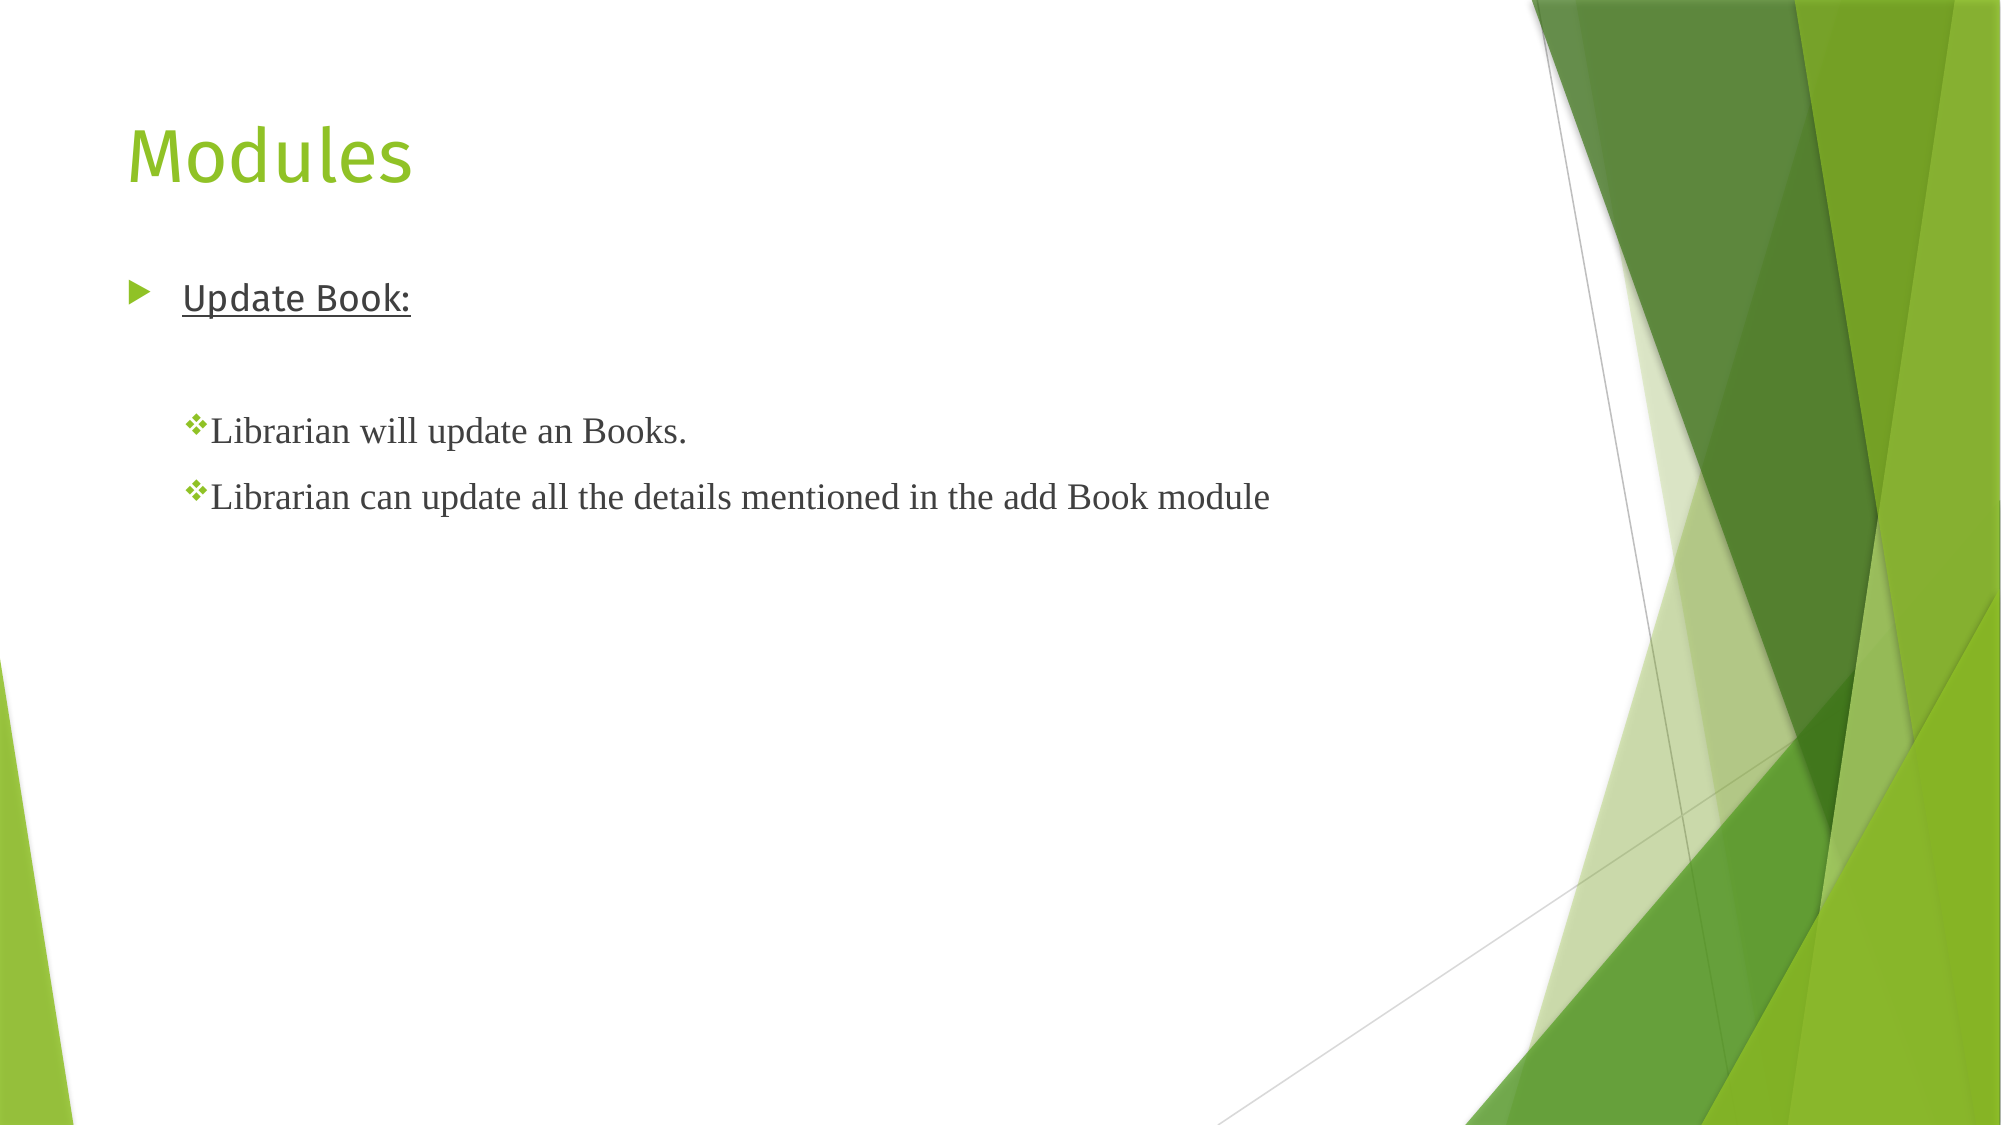

# Modules
Update Book:

Librarian will update an Books.
Librarian can update all the details mentioned in the add Book module